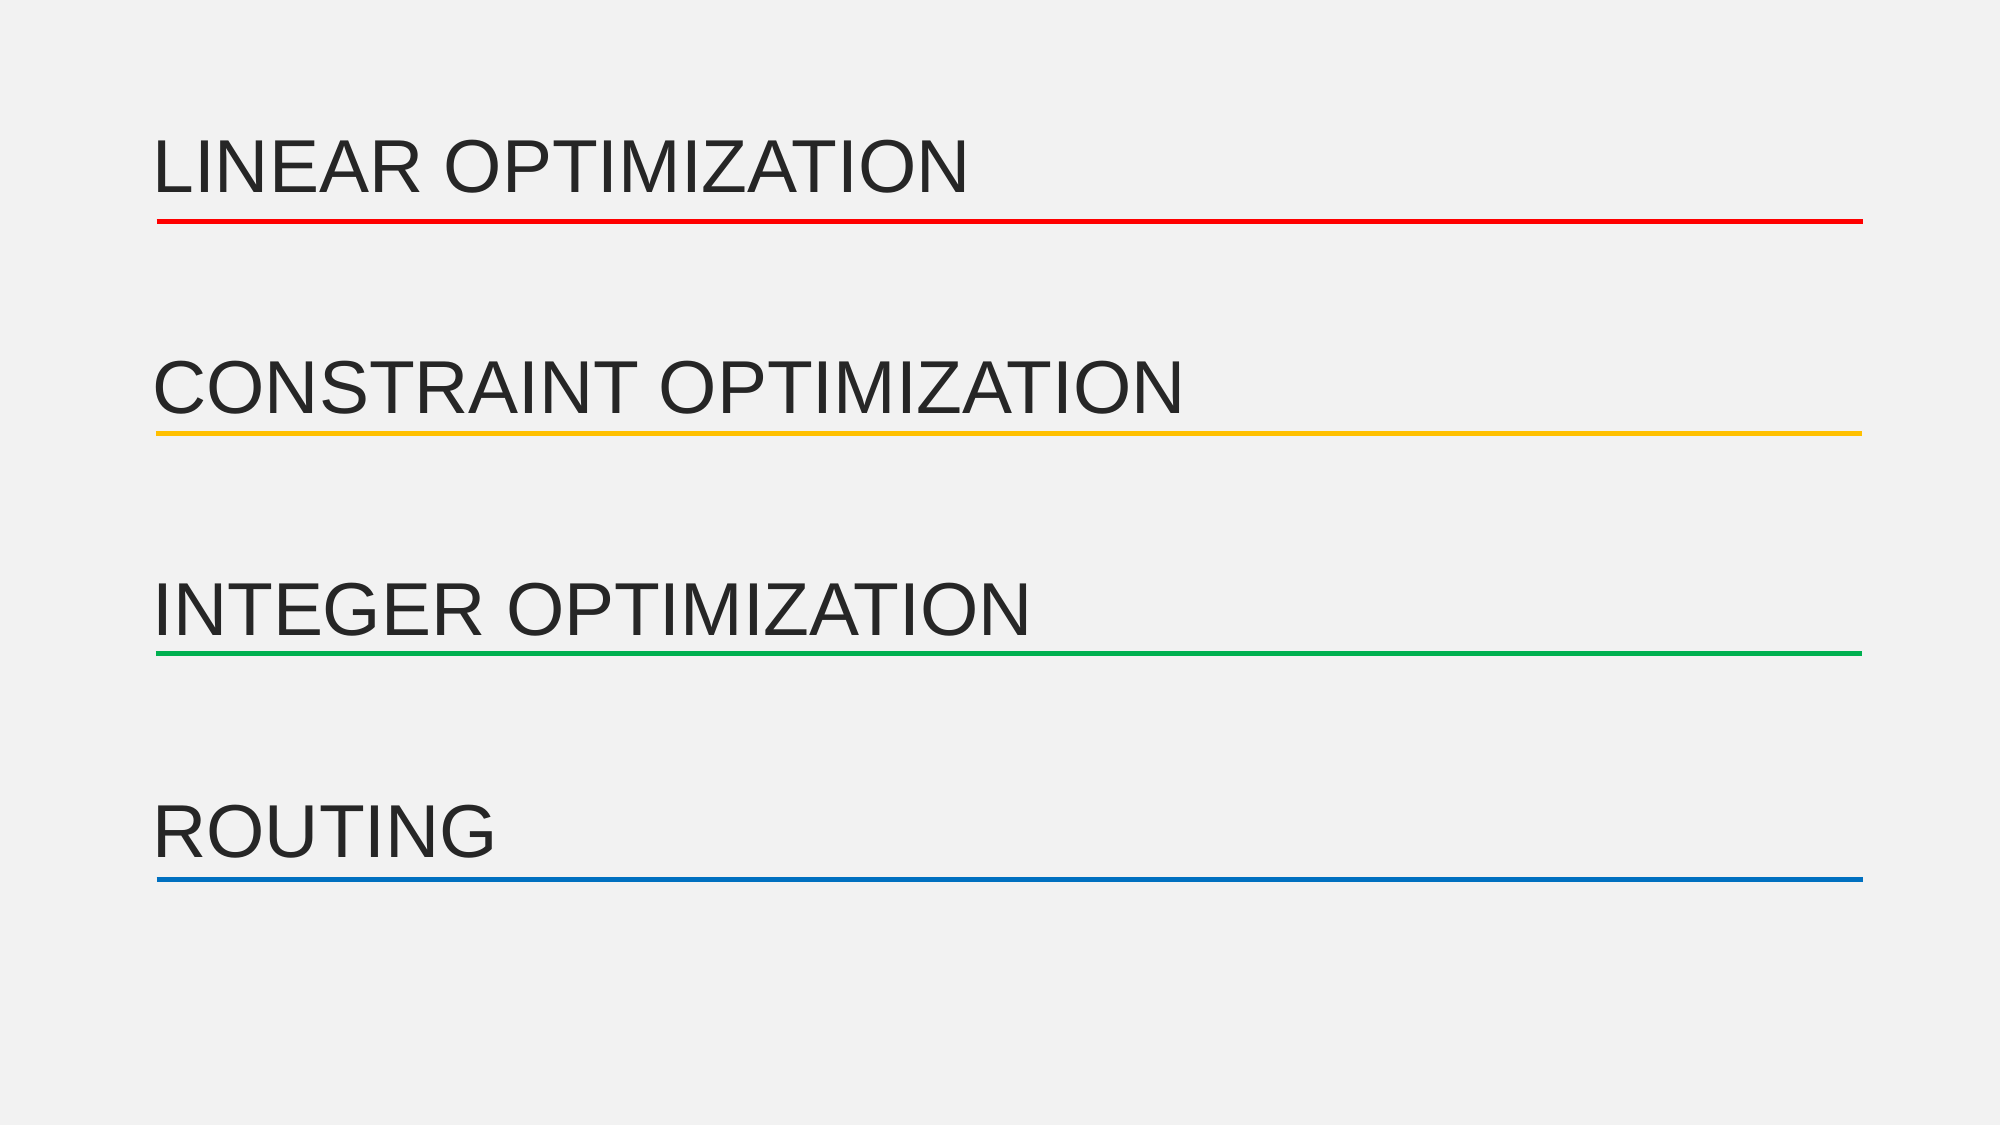

LINEAR OPTIMIZATION

CONSTRAINT OPTIMIZATION

INTEGER OPTIMIZATION

ROUTING